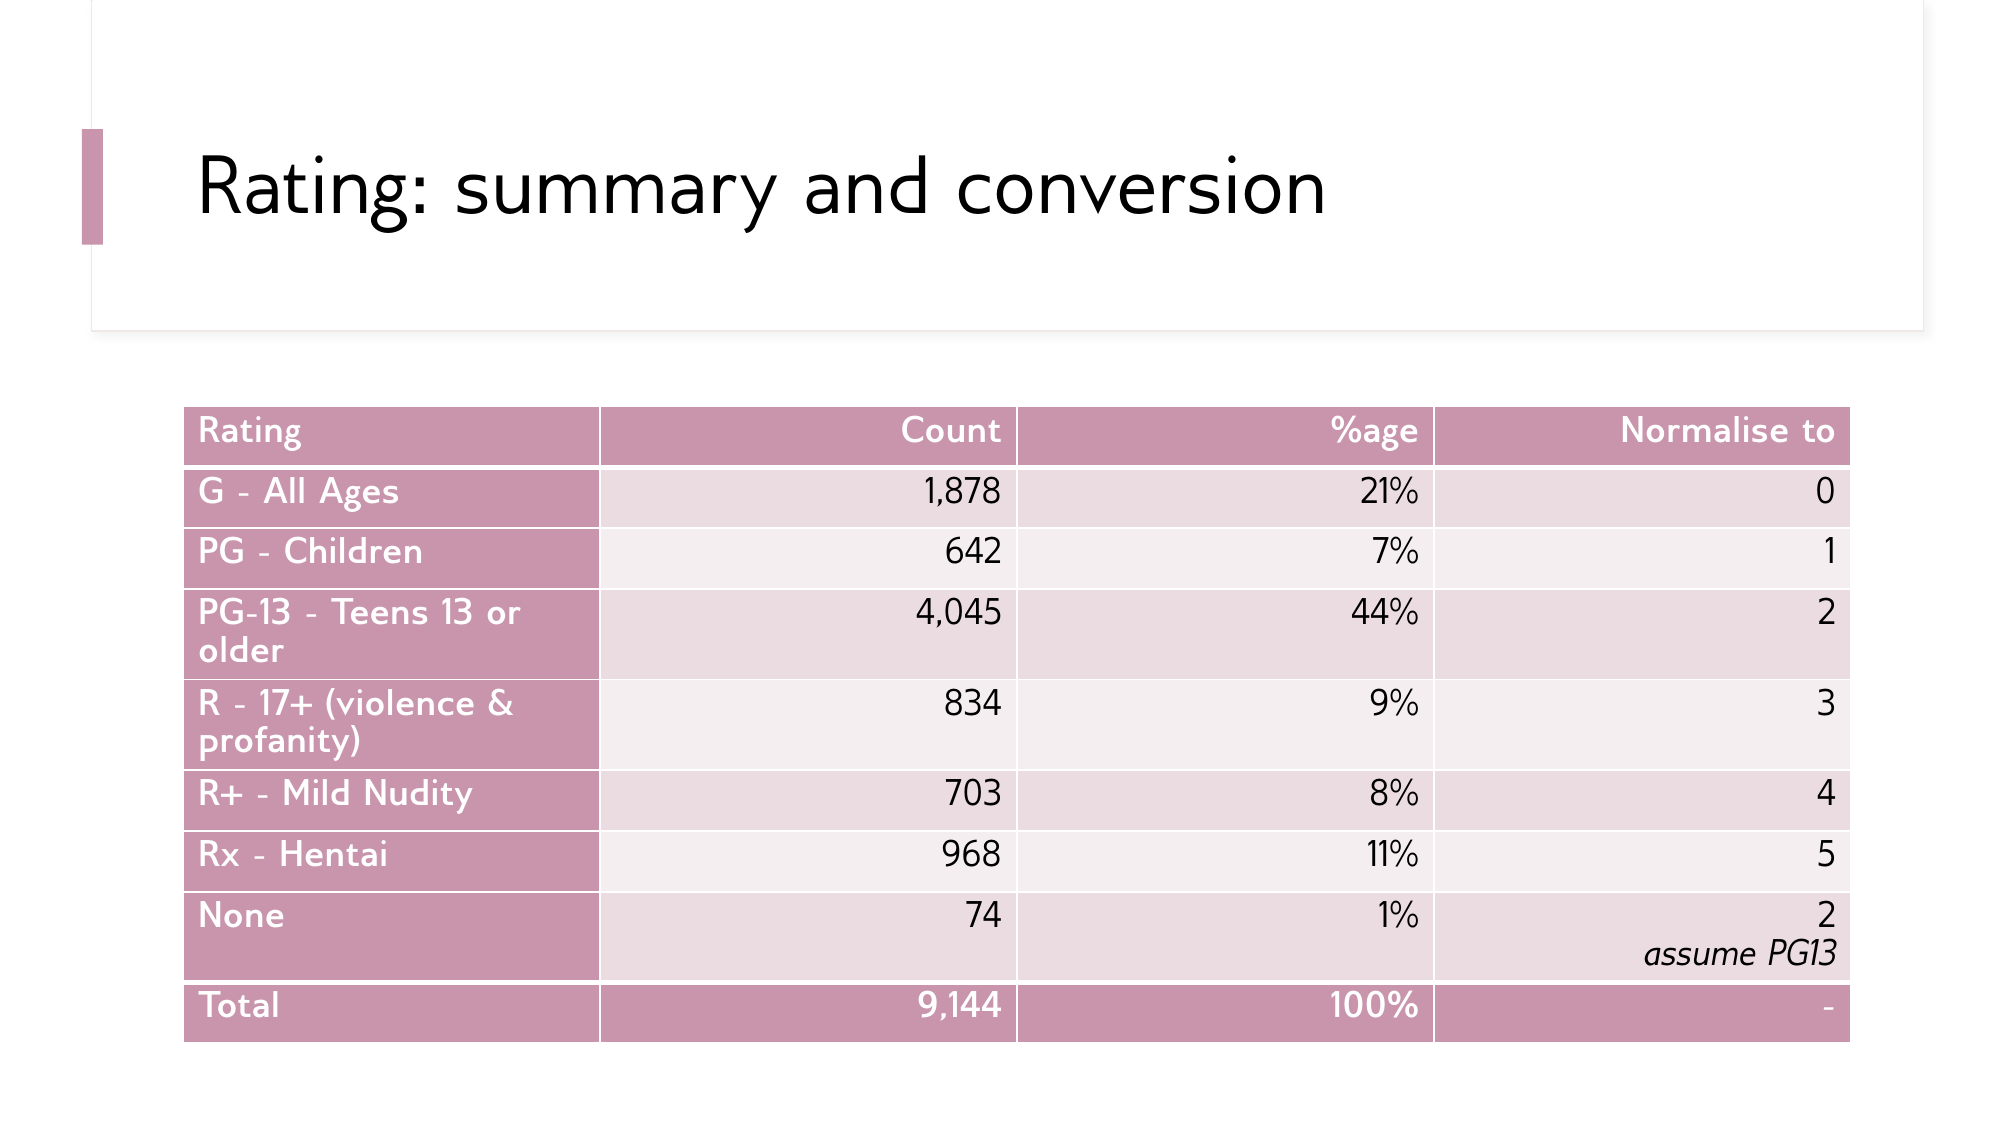

# Rating: summary and conversion
| Rating | Count | %age | Normalise to |
| --- | --- | --- | --- |
| G - All Ages | 1,878 | 21% | 0 |
| PG - Children | 642 | 7% | 1 |
| PG-13 - Teens 13 or older | 4,045 | 44% | 2 |
| R - 17+ (violence & profanity) | 834 | 9% | 3 |
| R+ - Mild Nudity | 703 | 8% | 4 |
| Rx - Hentai | 968 | 11% | 5 |
| None | 74 | 1% | 2 assume PG13 |
| Total | 9,144 | 100% | - |